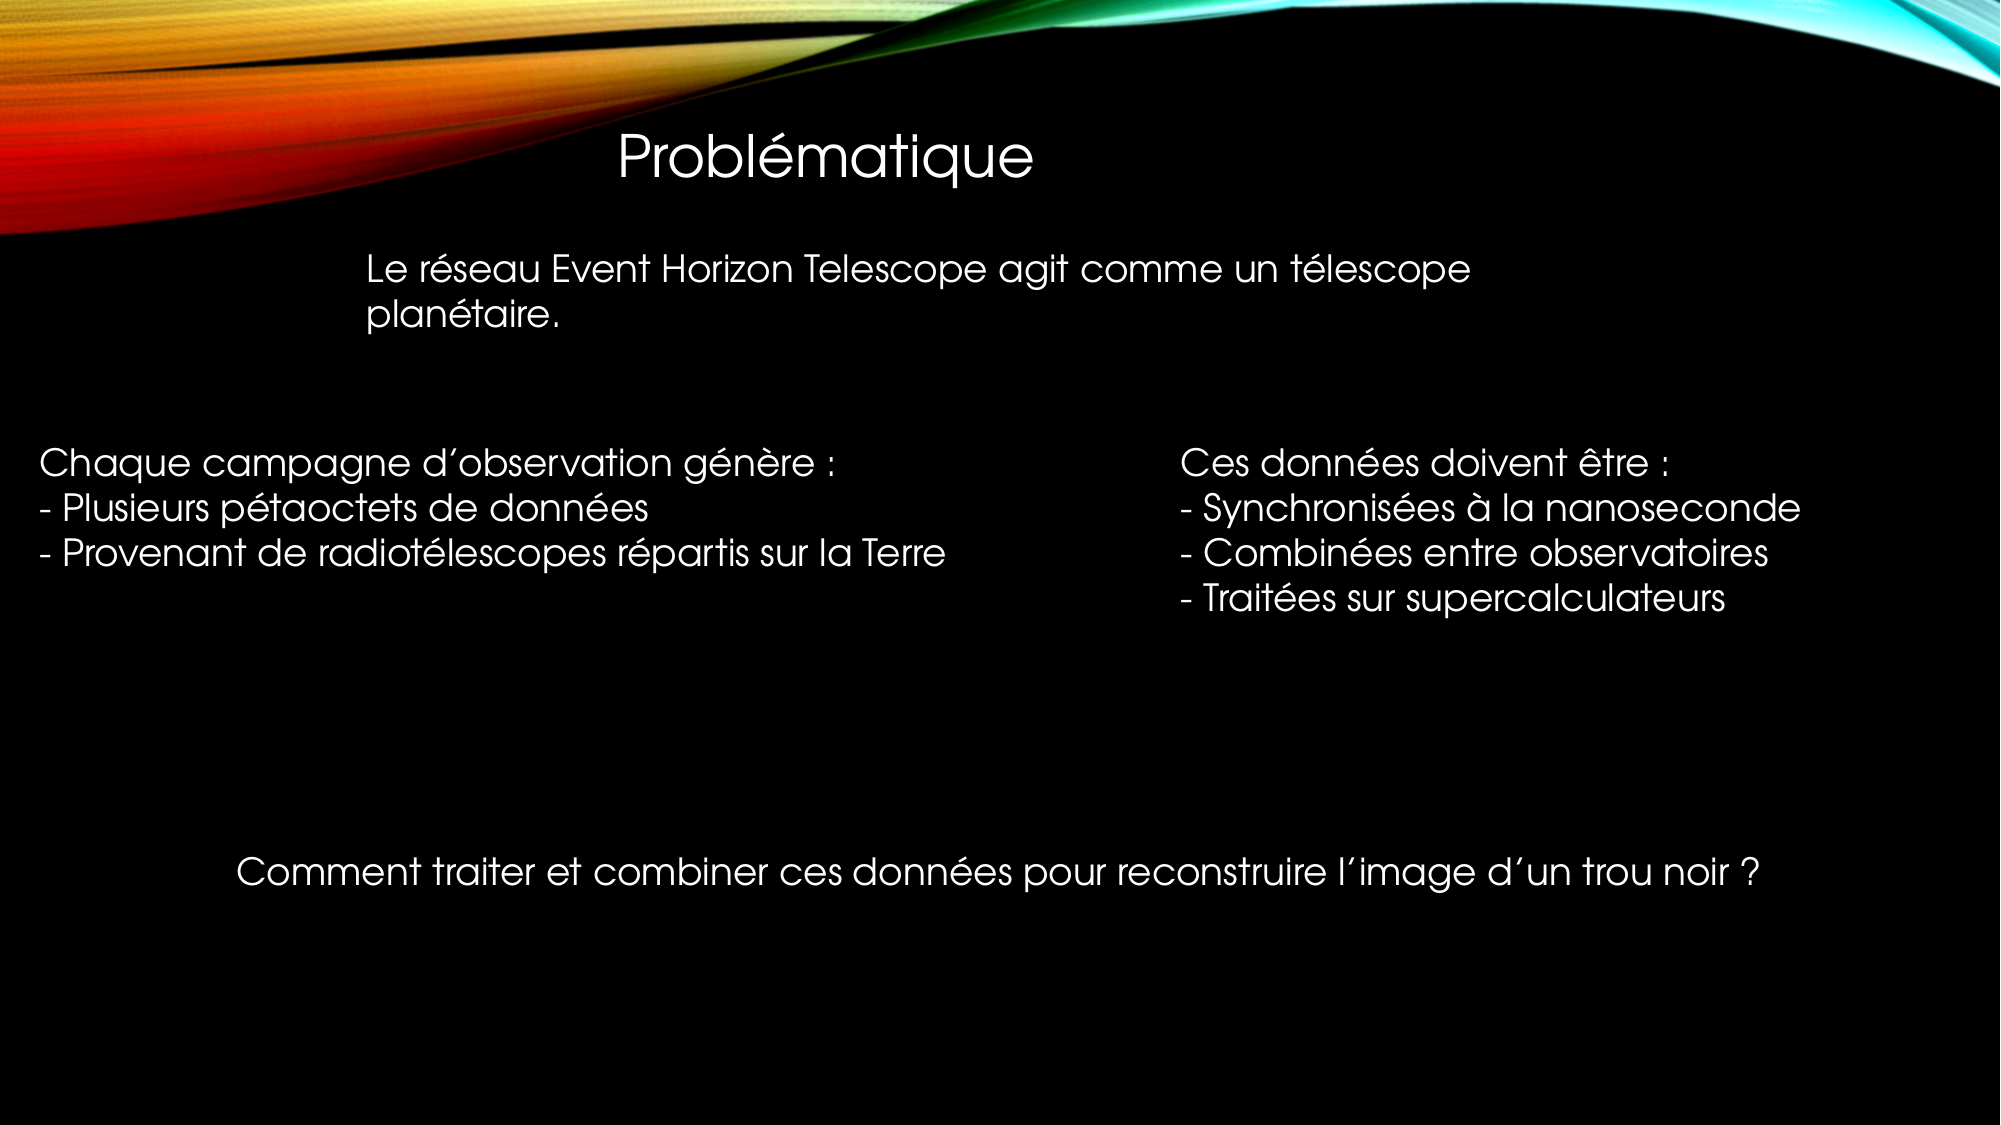

Problématique
Le réseau Event Horizon Telescope agit comme un télescope planétaire.
Chaque campagne d’observation génère :
- Plusieurs pétaoctets de données
- Provenant de radiotélescopes répartis sur la Terre
Ces données doivent être :
- Synchronisées à la nanoseconde
- Combinées entre observatoires
- Traitées sur supercalculateurs

Comment traiter et combiner ces données pour reconstruire l’image d’un trou noir ?